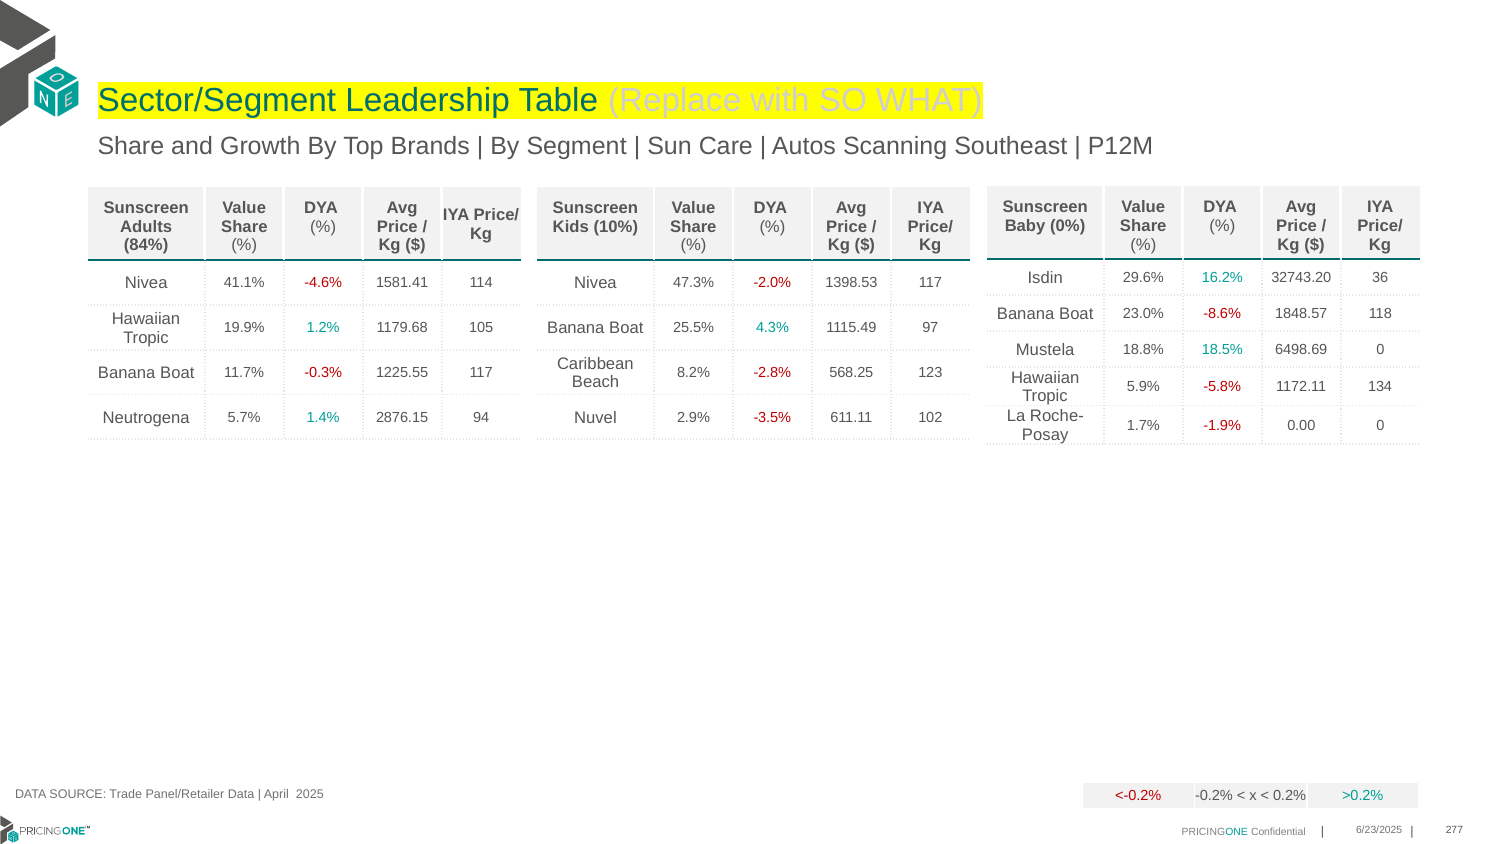

# Sector/Segment Leadership Table (Replace with SO WHAT)
Share and Growth By Top Brands | By Segment | Sun Care | Autos Scanning Southeast | P12M
| Sunscreen Baby (0%) | Value Share (%) | DYA (%) | Avg Price /Kg ($) | IYA Price/Kg |
| --- | --- | --- | --- | --- |
| Isdin | 29.6% | 16.2% | 32743.20 | 36 |
| Banana Boat | 23.0% | -8.6% | 1848.57 | 118 |
| Mustela | 18.8% | 18.5% | 6498.69 | 0 |
| Hawaiian Tropic | 5.9% | -5.8% | 1172.11 | 134 |
| La Roche-Posay | 1.7% | -1.9% | 0.00 | 0 |
| Sunscreen Adults (84%) | Value Share (%) | DYA (%) | Avg Price /Kg ($) | IYA Price/ Kg |
| --- | --- | --- | --- | --- |
| Nivea | 41.1% | -4.6% | 1581.41 | 114 |
| Hawaiian Tropic | 19.9% | 1.2% | 1179.68 | 105 |
| Banana Boat | 11.7% | -0.3% | 1225.55 | 117 |
| Neutrogena | 5.7% | 1.4% | 2876.15 | 94 |
| Sunscreen Kids (10%) | Value Share (%) | DYA (%) | Avg Price /Kg ($) | IYA Price/Kg |
| --- | --- | --- | --- | --- |
| Nivea | 47.3% | -2.0% | 1398.53 | 117 |
| Banana Boat | 25.5% | 4.3% | 1115.49 | 97 |
| Caribbean Beach | 8.2% | -2.8% | 568.25 | 123 |
| Nuvel | 2.9% | -3.5% | 611.11 | 102 |
DATA SOURCE: Trade Panel/Retailer Data | April  2025
| <-0.2% | -0.2% < x < 0.2% | >0.2% |
| --- | --- | --- |

6/23/2025
277